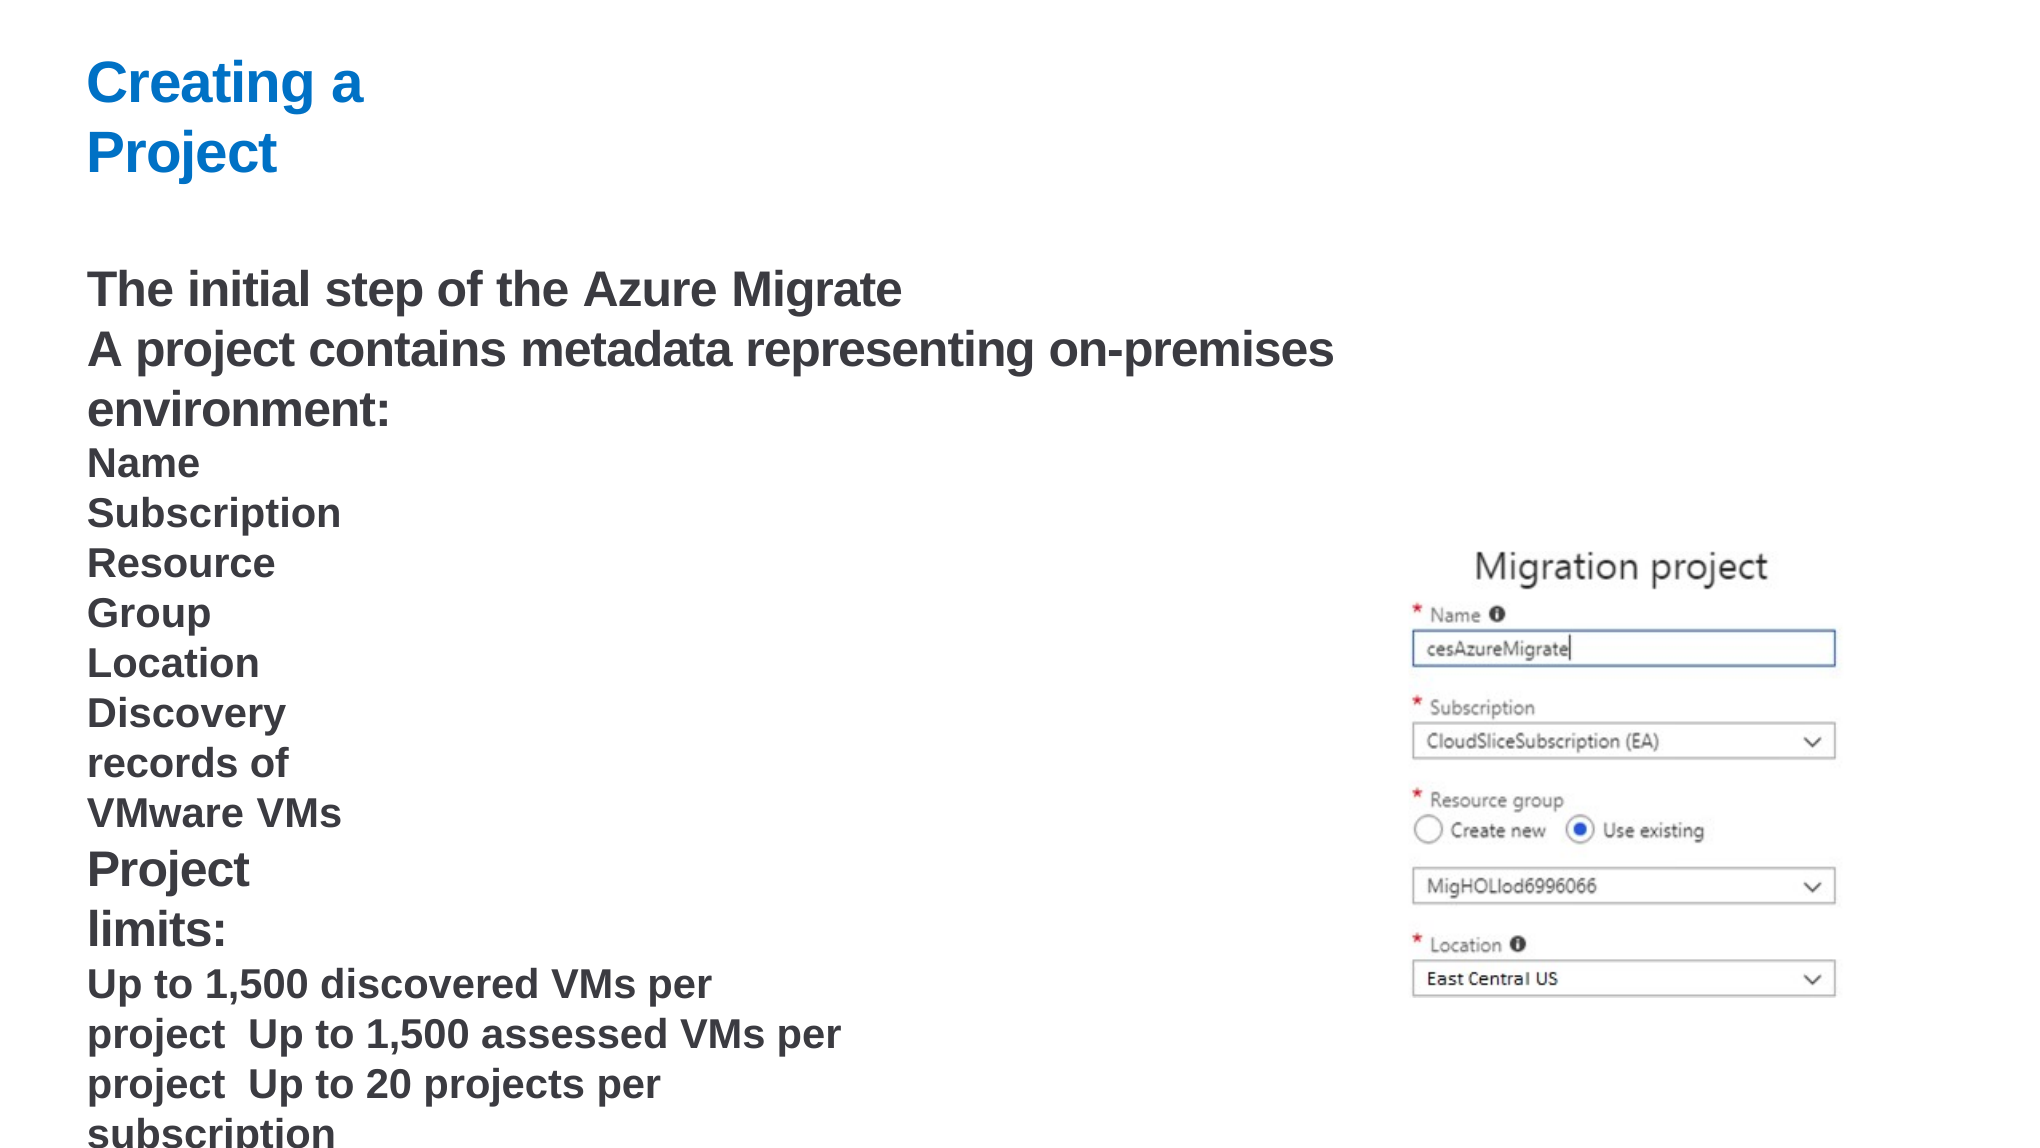

# Creating a Project
The initial step of the Azure Migrate
A project contains metadata representing on-premises environment:
Name  Subscription  Resource Group  Location
Discovery records of VMware VMs
Project limits:
Up to 1,500 discovered VMs per project  Up to 1,500 assessed VMs per project  Up to 20 projects per subscription